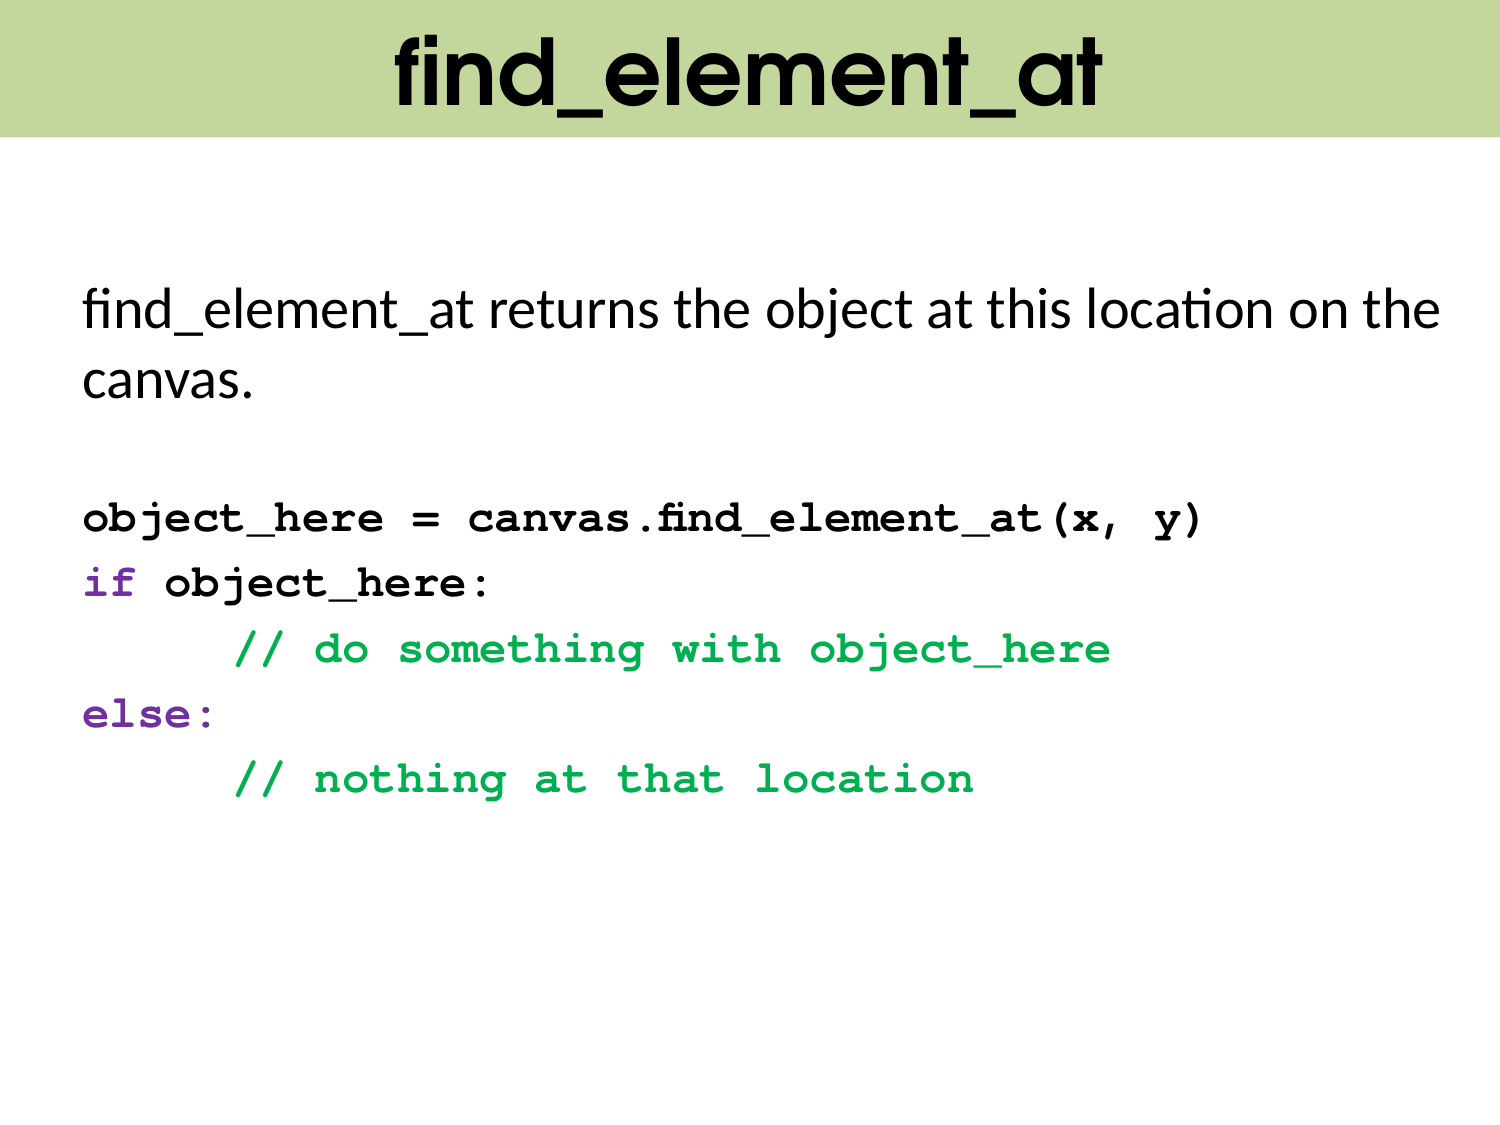

# find_element_at
find_element_at returns the object at this location on the canvas.

object_here = canvas.find_element_at(x, y)
if object_here:
	// do something with object_here
else:
	// nothing at that location
9